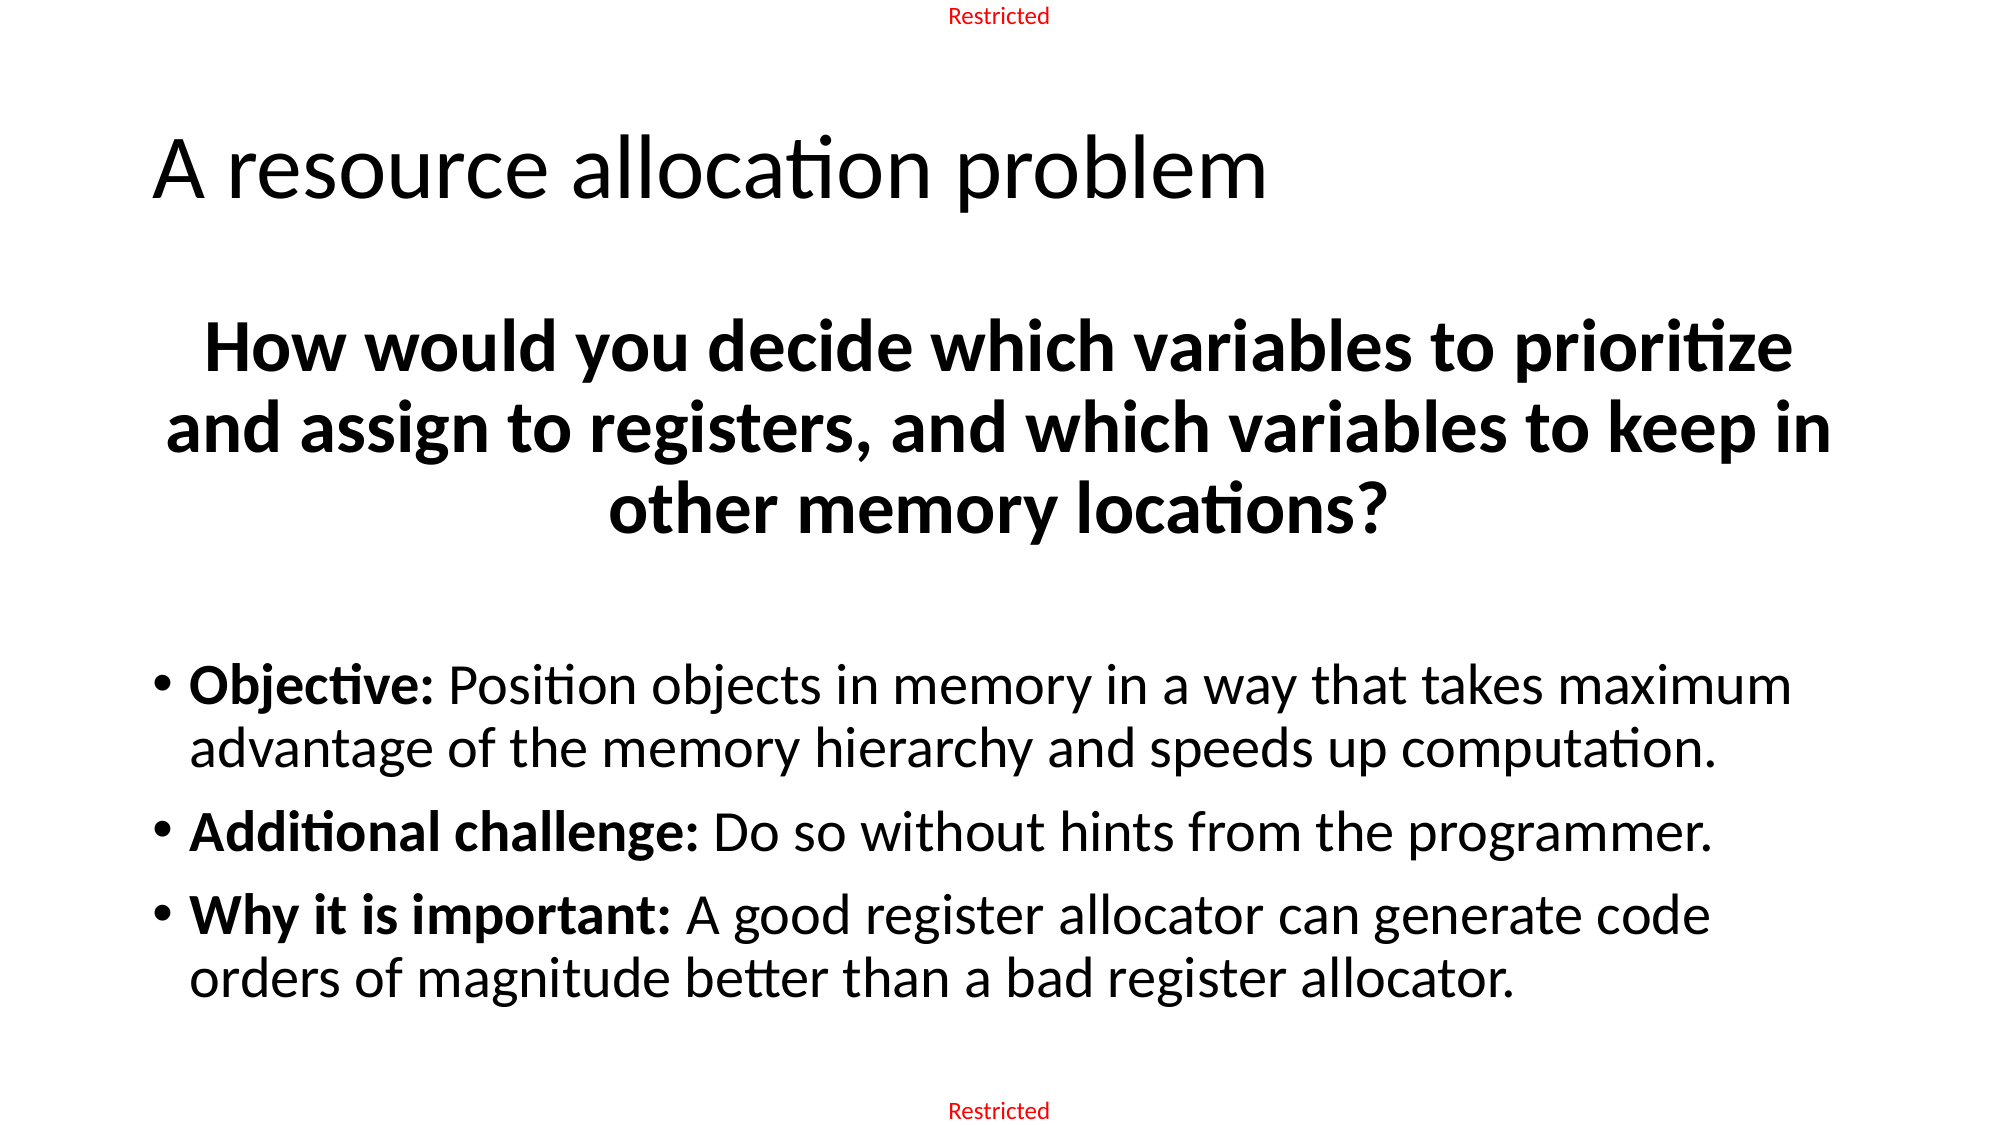

# A resource allocation problem
How would you decide which variables to prioritize and assign to registers, and which variables to keep in other memory locations?

Objective: Position objects in memory in a way that takes maximum advantage of the memory hierarchy and speeds up computation.
Additional challenge: Do so without hints from the programmer.
Why it is important: A good register allocator can generate code orders of magnitude better than a bad register allocator.